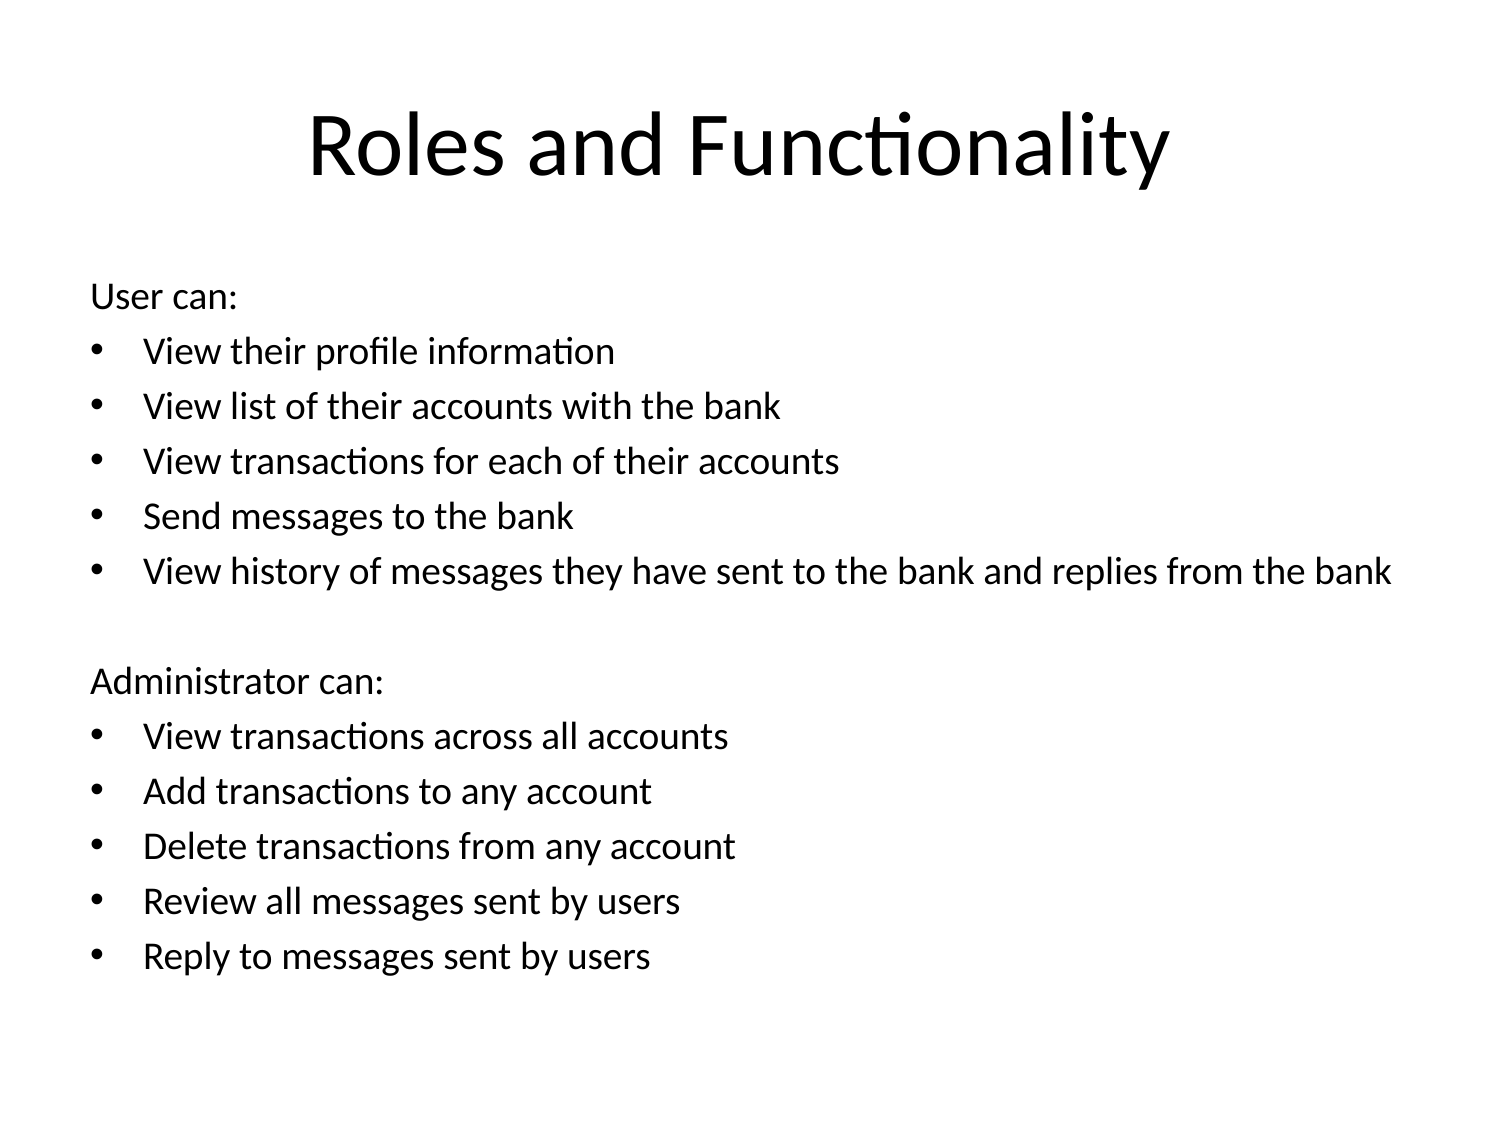

# Roles and Functionality
User can:
View their profile information
View list of their accounts with the bank
View transactions for each of their accounts
Send messages to the bank
View history of messages they have sent to the bank and replies from the bank

Administrator can:
View transactions across all accounts
Add transactions to any account
Delete transactions from any account
Review all messages sent by users
Reply to messages sent by users